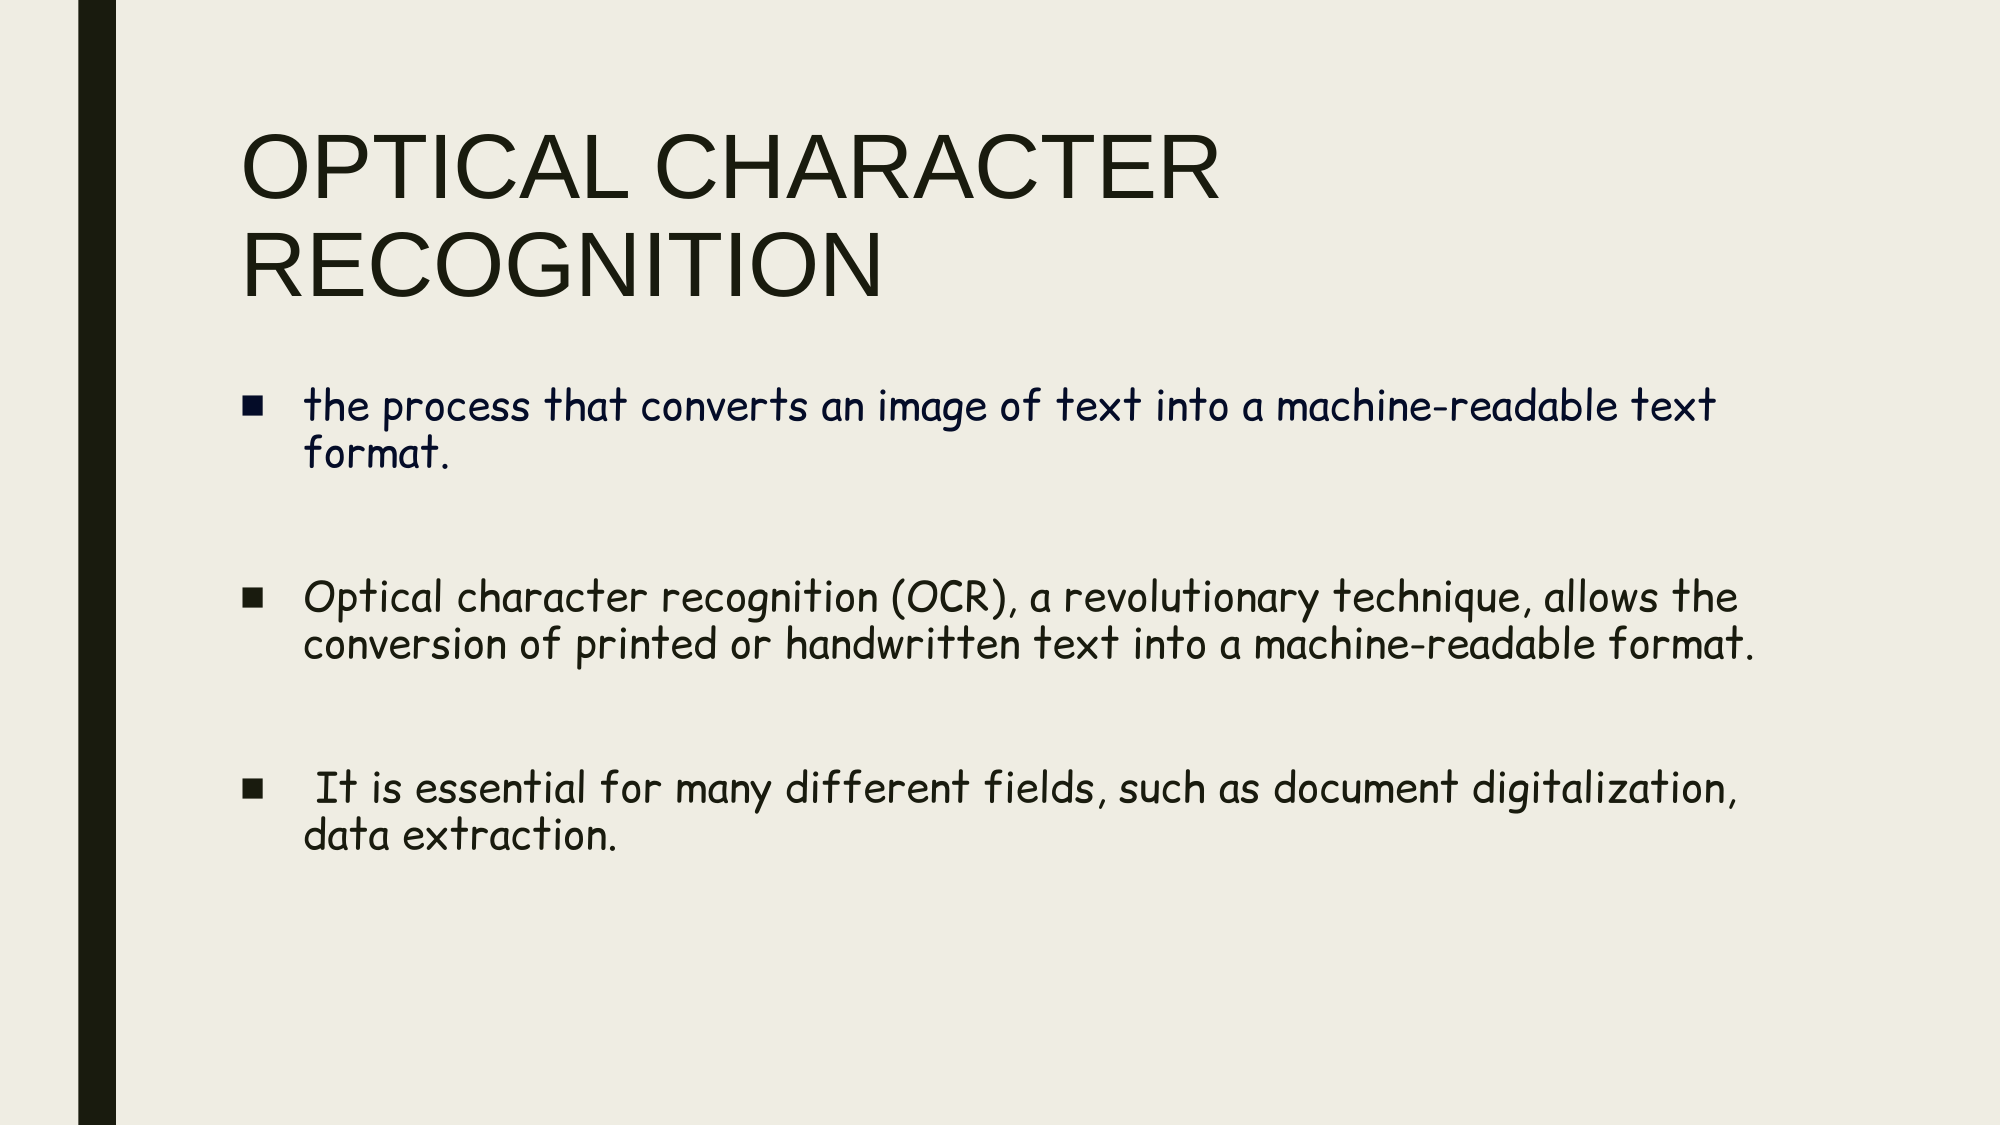

# OPTICAL CHARACTER RECOGNITION
the process that converts an image of text into a machine-readable text format.

Optical character recognition (OCR), a revolutionary technique, allows the conversion of printed or handwritten text into a machine-readable format.

 It is essential for many different fields, such as document digitalization, data extraction.